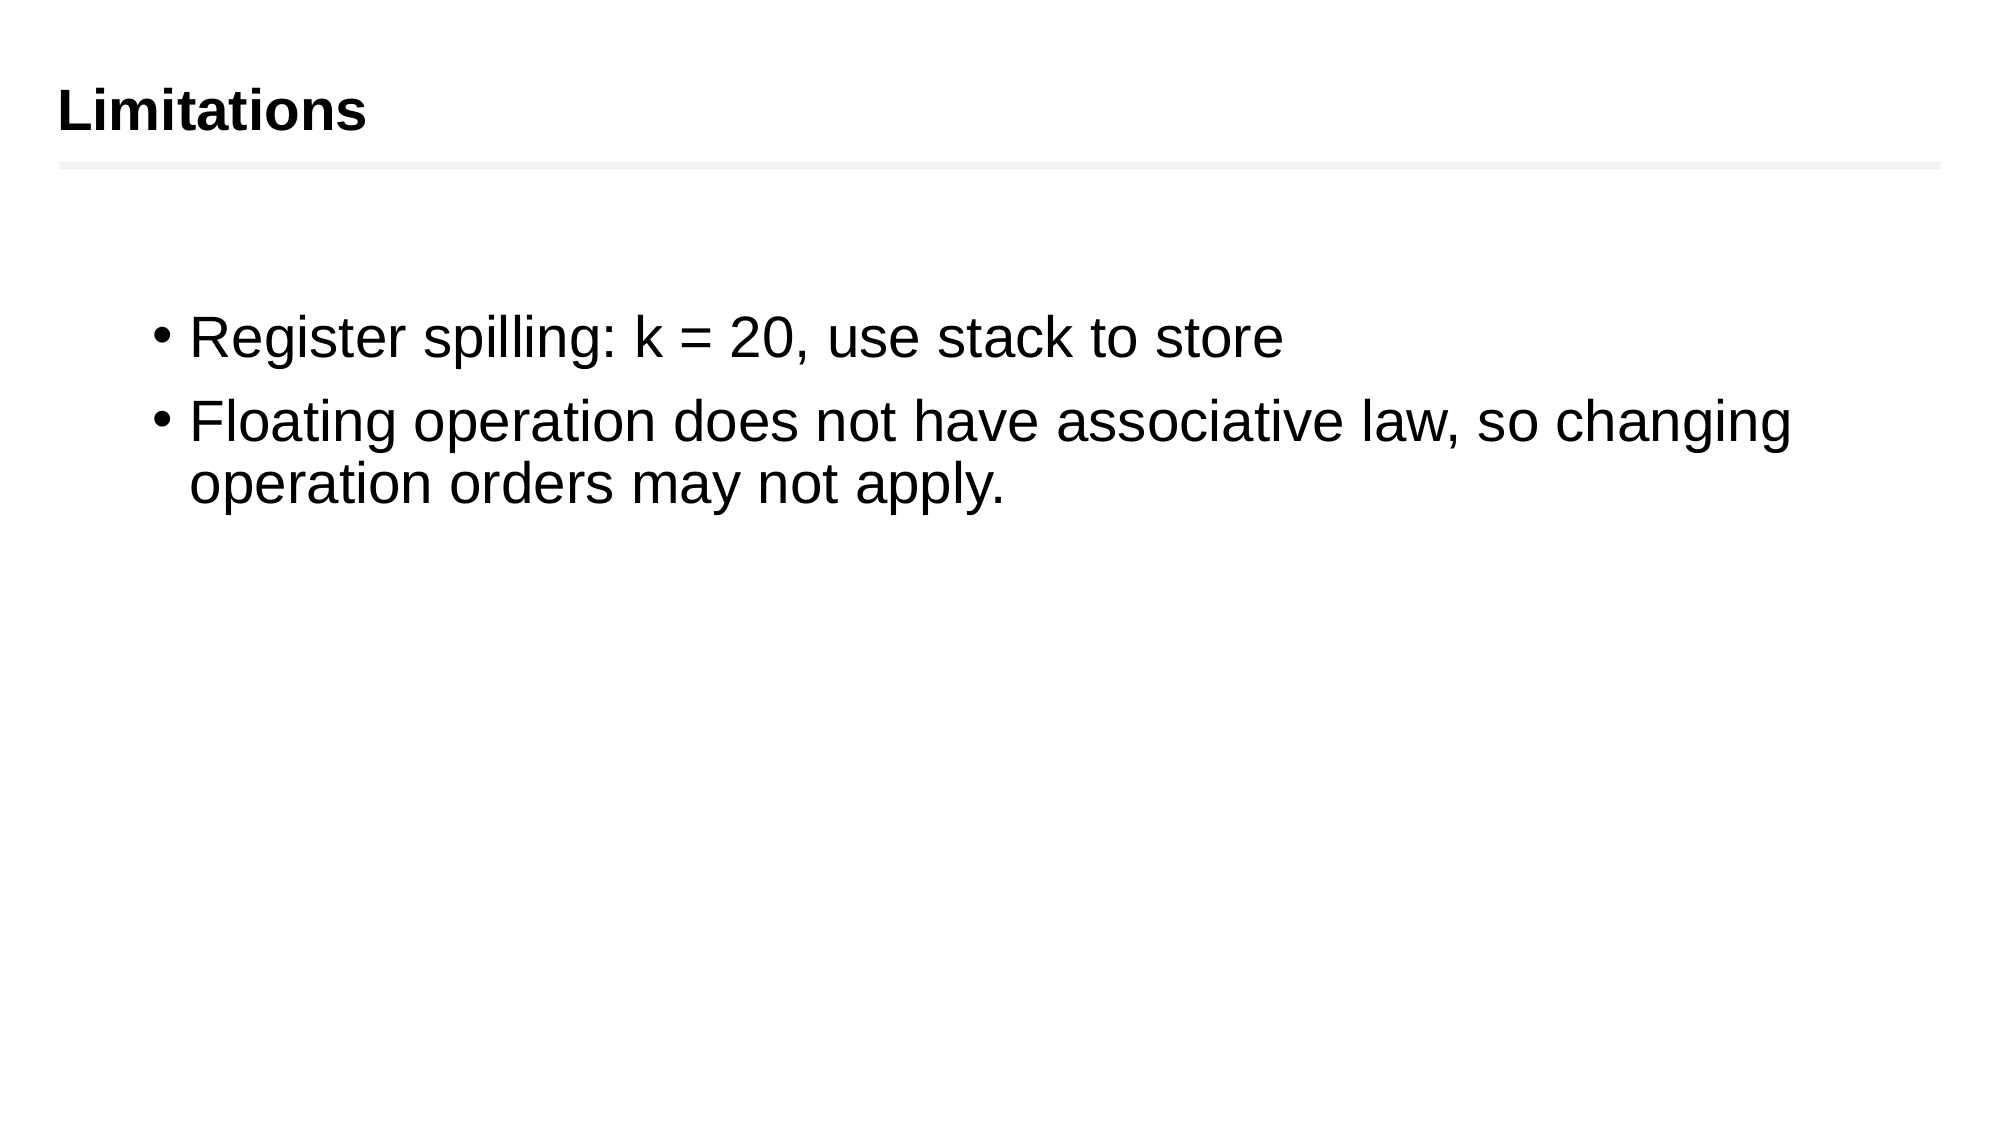

Limitations
Register spilling: k = 20, use stack to store
Floating operation does not have associative law, so changing operation orders may not apply.